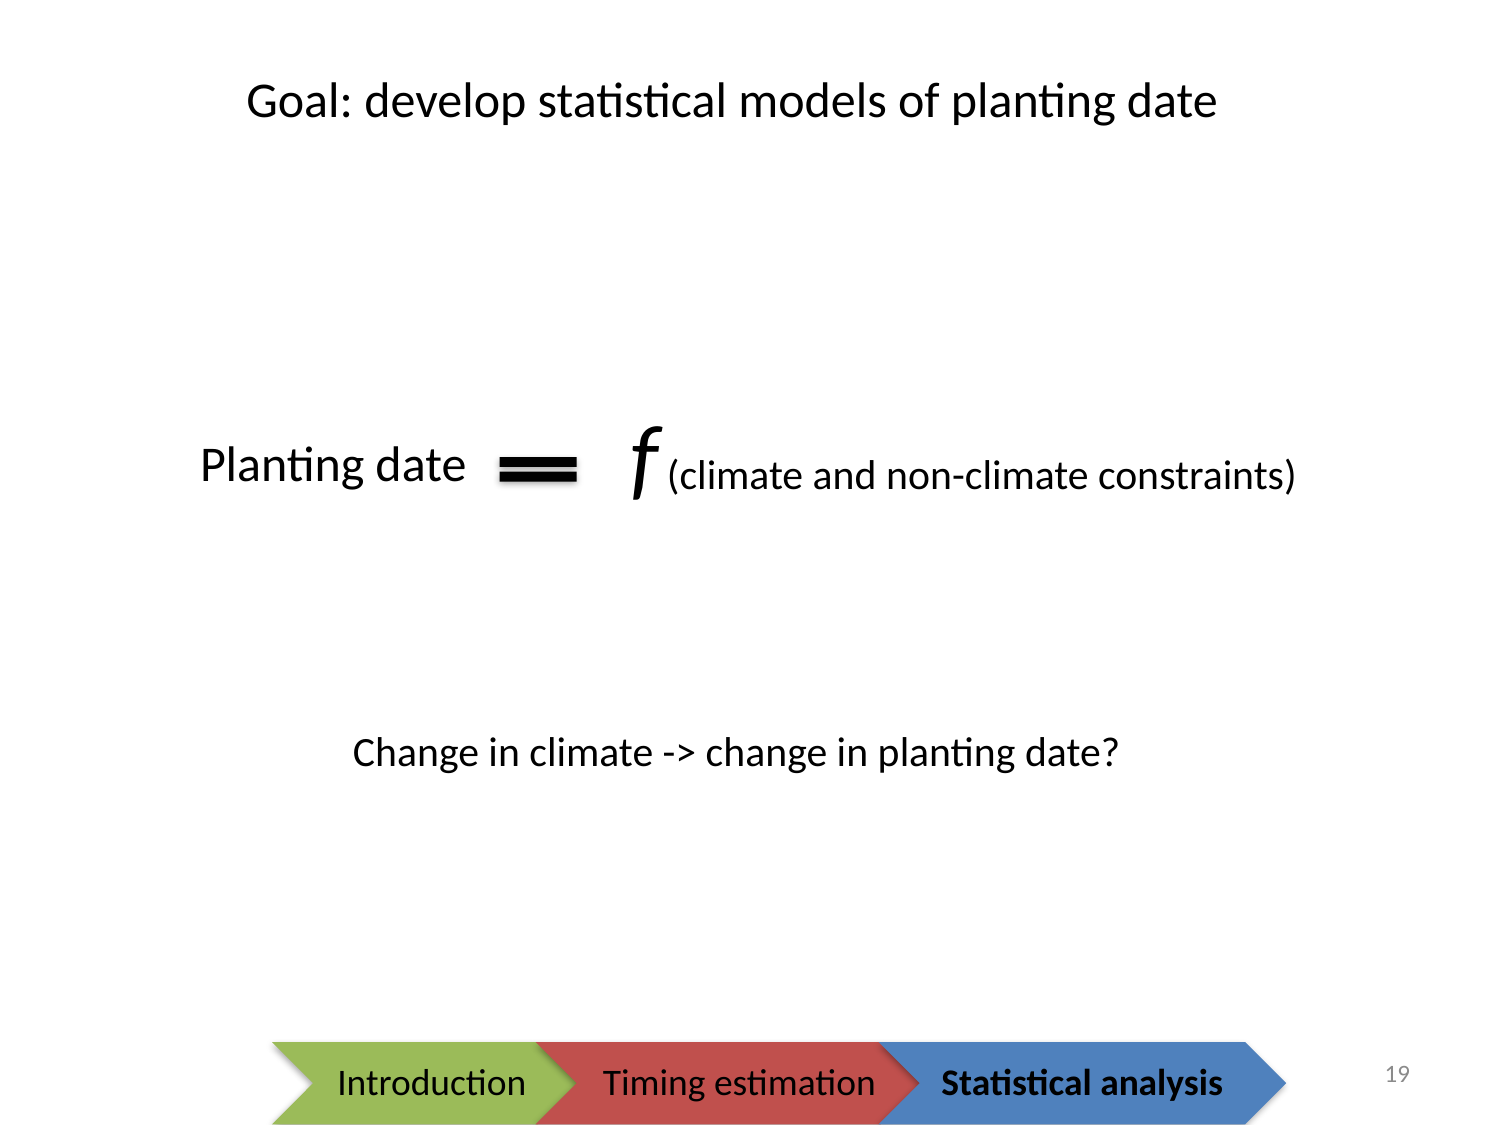

Goal: develop statistical models of planting date
f (climate and non-climate constraints)
Planting date

Change in climate -> change in planting date?

Timing estimation
Introduction
Statistical analysis
19